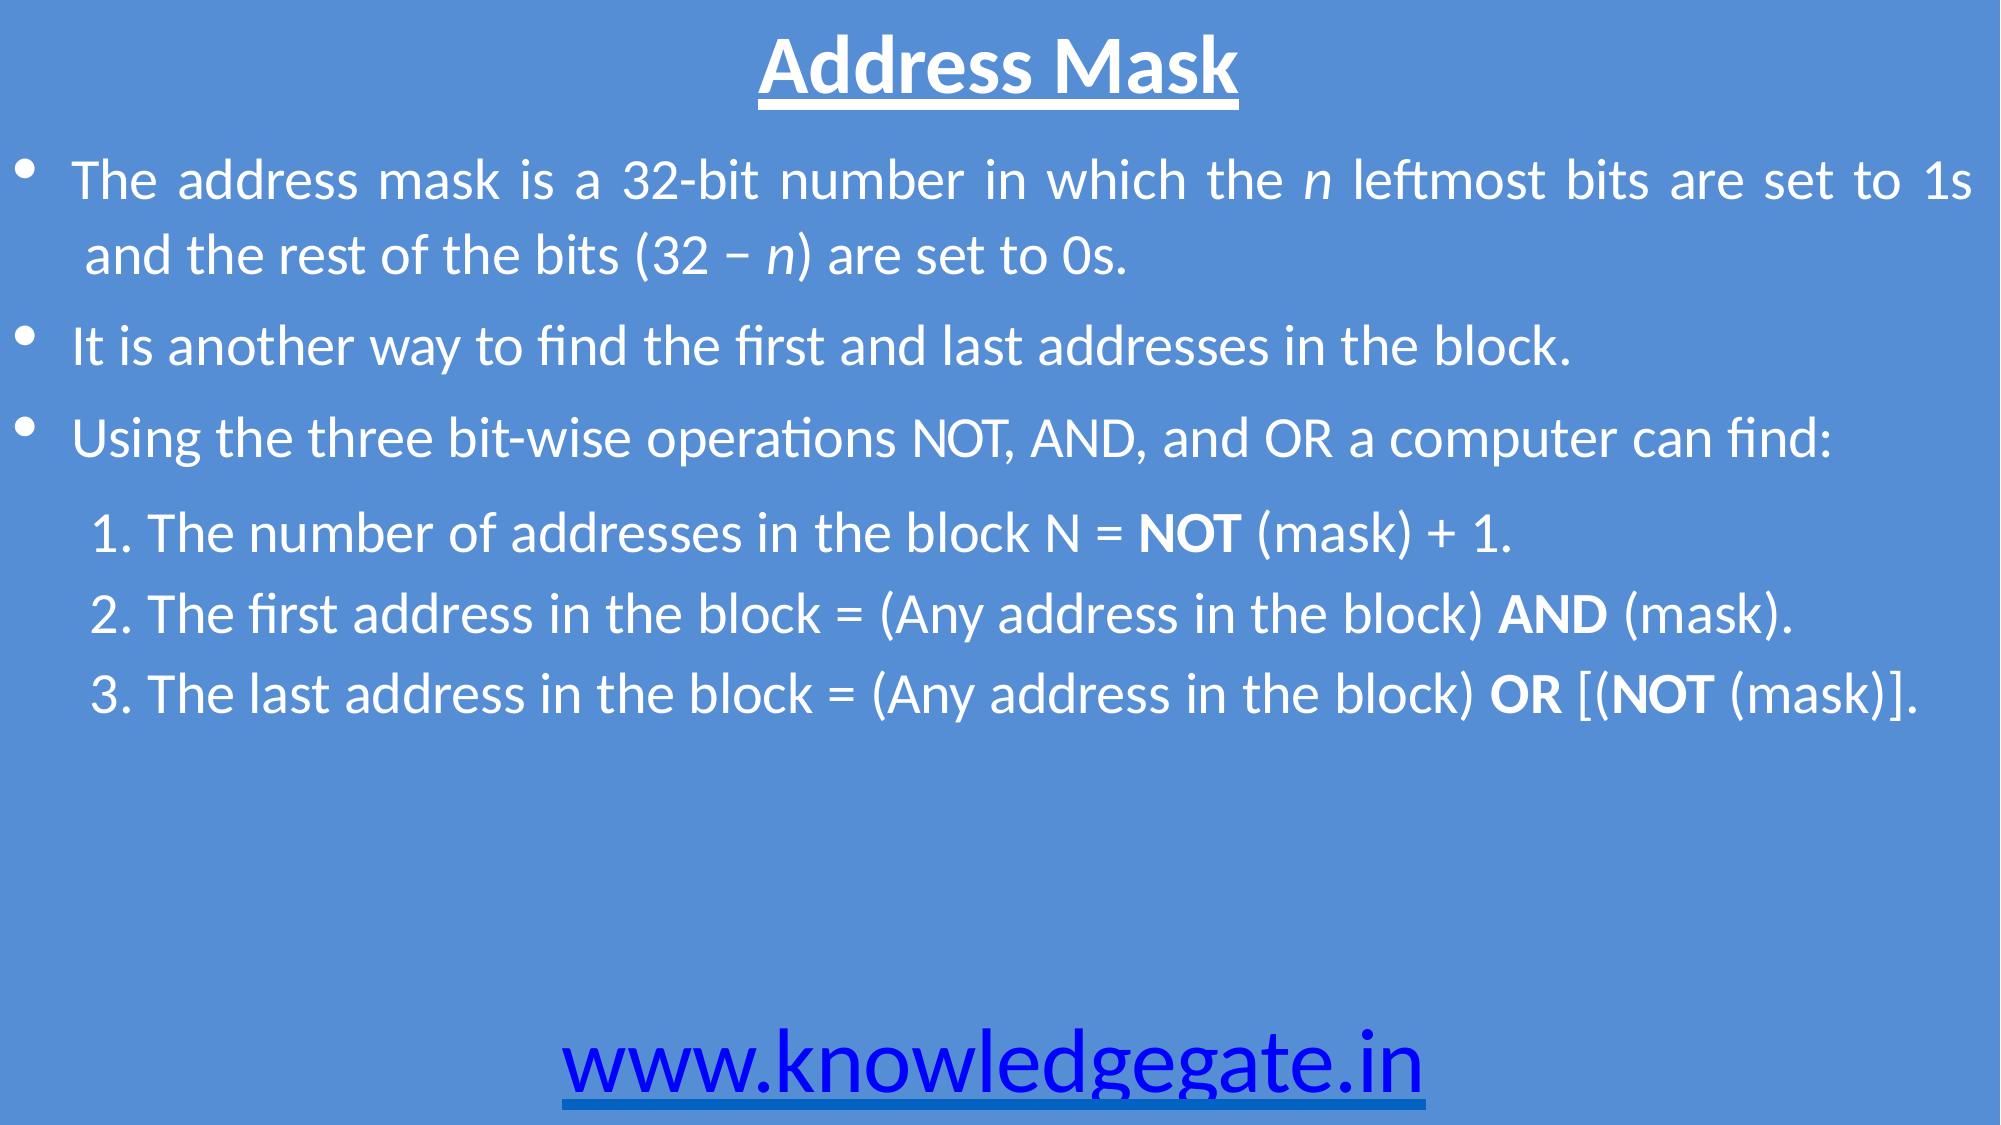

# Address Mask
The address mask is a 32-bit number in which the n leftmost bits are set to 1s  and the rest of the bits (32 − n) are set to 0s.
It is another way to find the first and last addresses in the block.
Using the three bit-wise operations NOT, AND, and OR a computer can find:
The number of addresses in the block N = NOT (mask) + 1.
The first address in the block = (Any address in the block) AND (mask).
The last address in the block = (Any address in the block) OR [(NOT (mask)].
www.knowledgegate.in